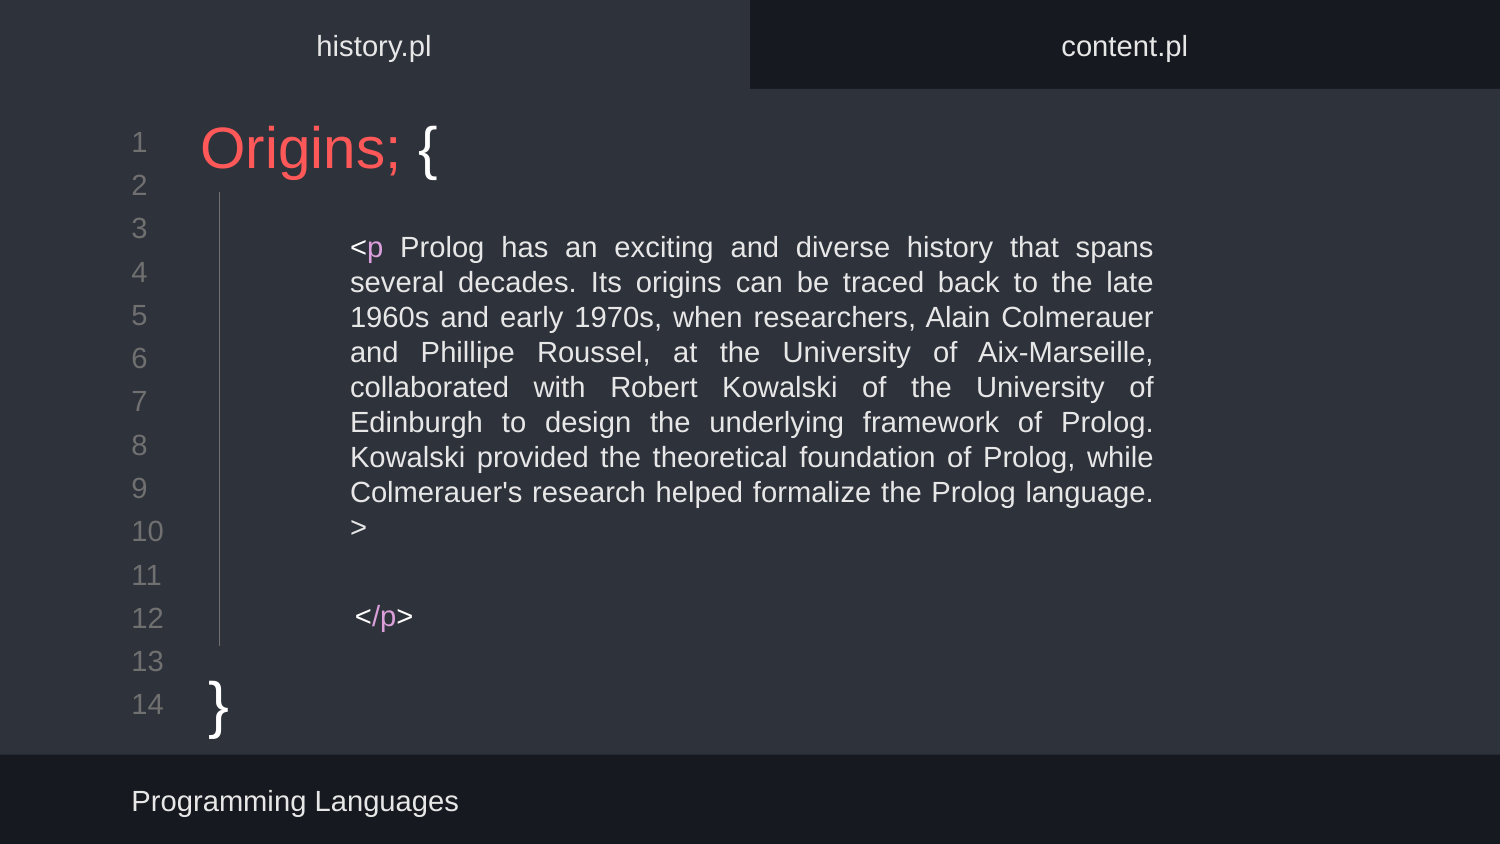

history.pl
content.pl
# Origins; {
}
<p Prolog has an exciting and diverse history that spans several decades. Its origins can be traced back to the late 1960s and early 1970s, when researchers, Alain Colmerauer and Phillipe Roussel, at the University of Aix-Marseille, collaborated with Robert Kowalski of the University of Edinburgh to design the underlying framework of Prolog. Kowalski provided the theoretical foundation of Prolog, while Colmerauer's research helped formalize the Prolog language. >
</p>
Programming Languages